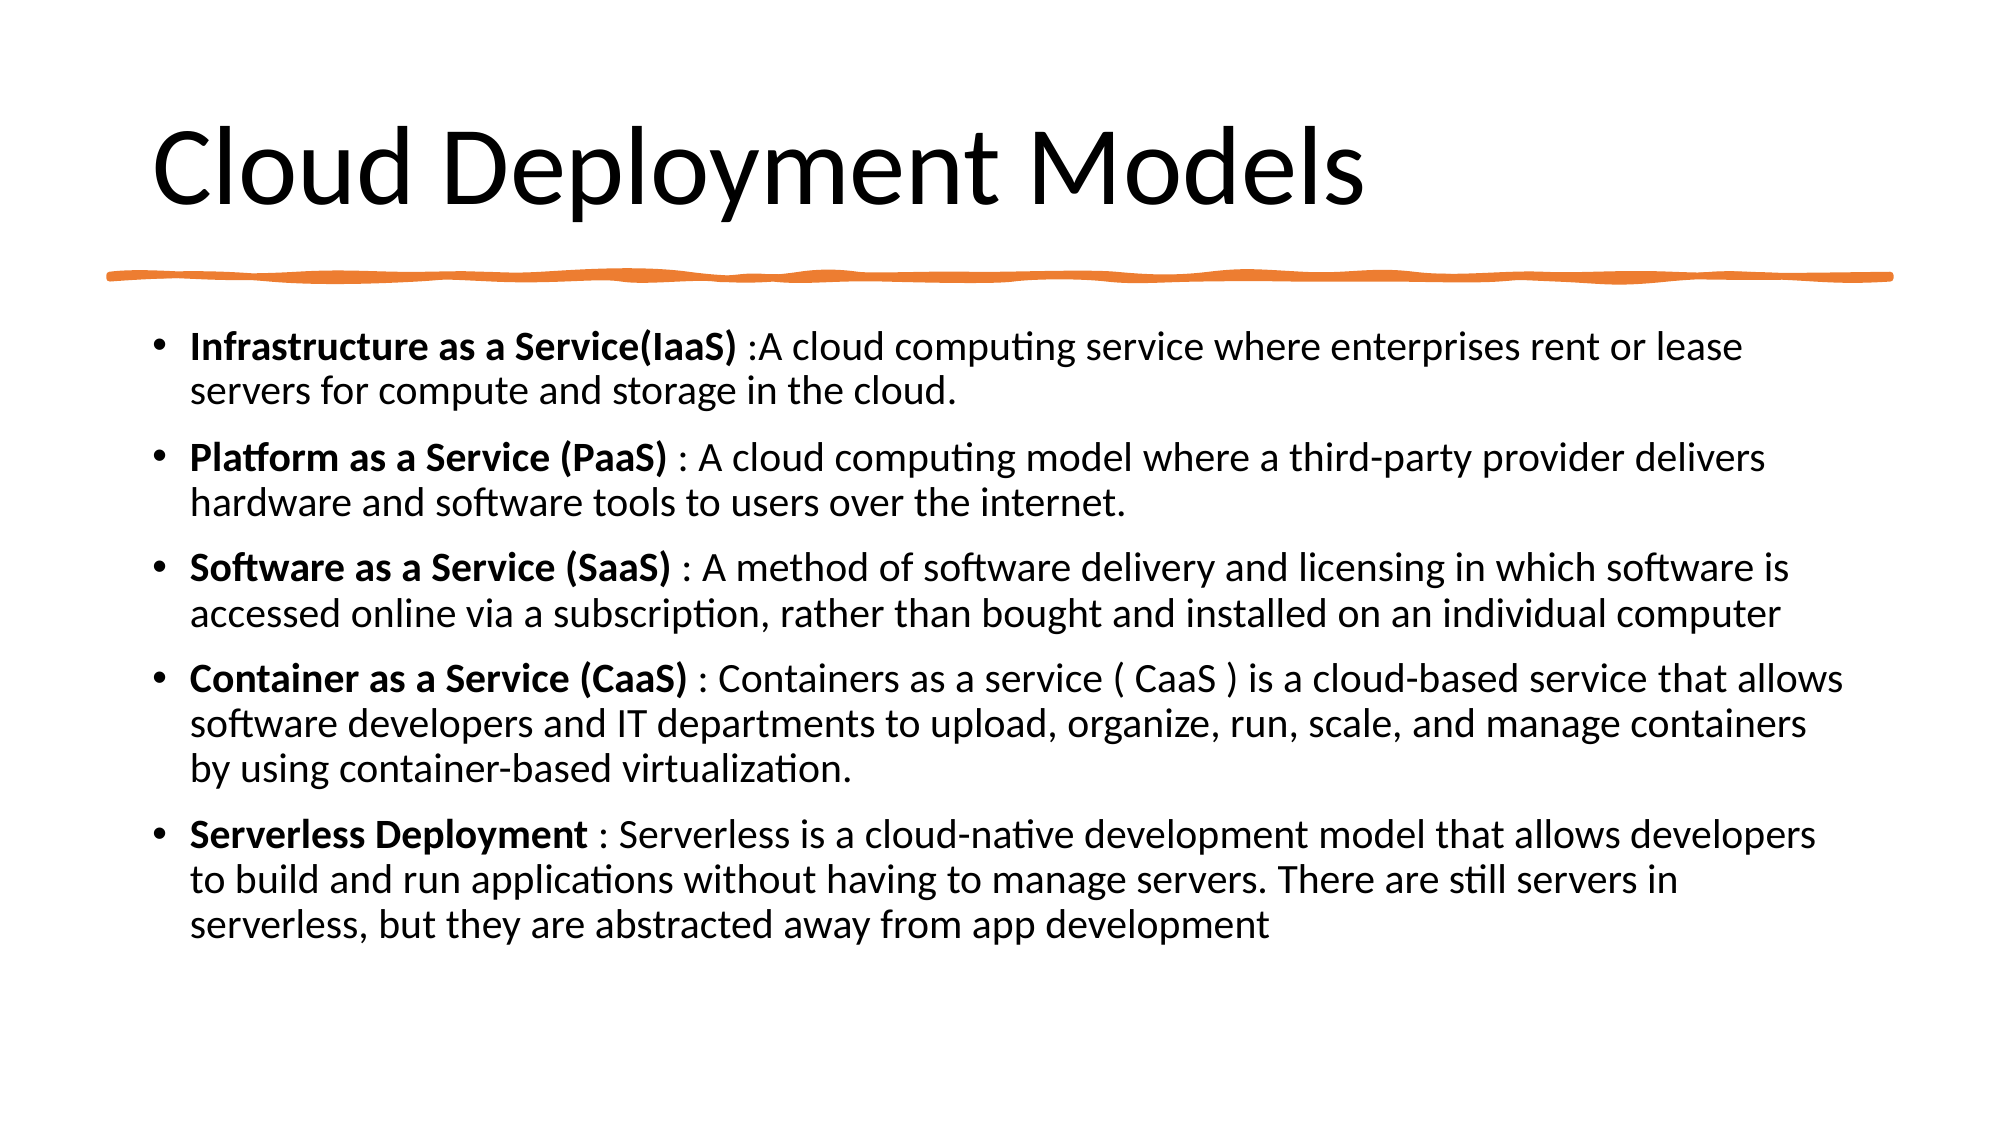

Cloud Deployment Models

Infrastructure as a Service(IaaS) :A cloud computing service where enterprises rent or lease servers for compute and storage in the cloud.
Platform as a Service (PaaS) : A cloud computing model where a third-party provider delivers hardware and software tools to users over the internet.
Software as a Service (SaaS) : A method of software delivery and licensing in which software is accessed online via a subscription, rather than bought and installed on an individual computer
Container as a Service (CaaS) : Containers as a service ( CaaS ) is a cloud-based service that allows software developers and IT departments to upload, organize, run, scale, and manage containers by using container-based virtualization.
Serverless Deployment : Serverless is a cloud-native development model that allows developers to build and run applications without having to manage servers. There are still servers in serverless, but they are abstracted away from app development